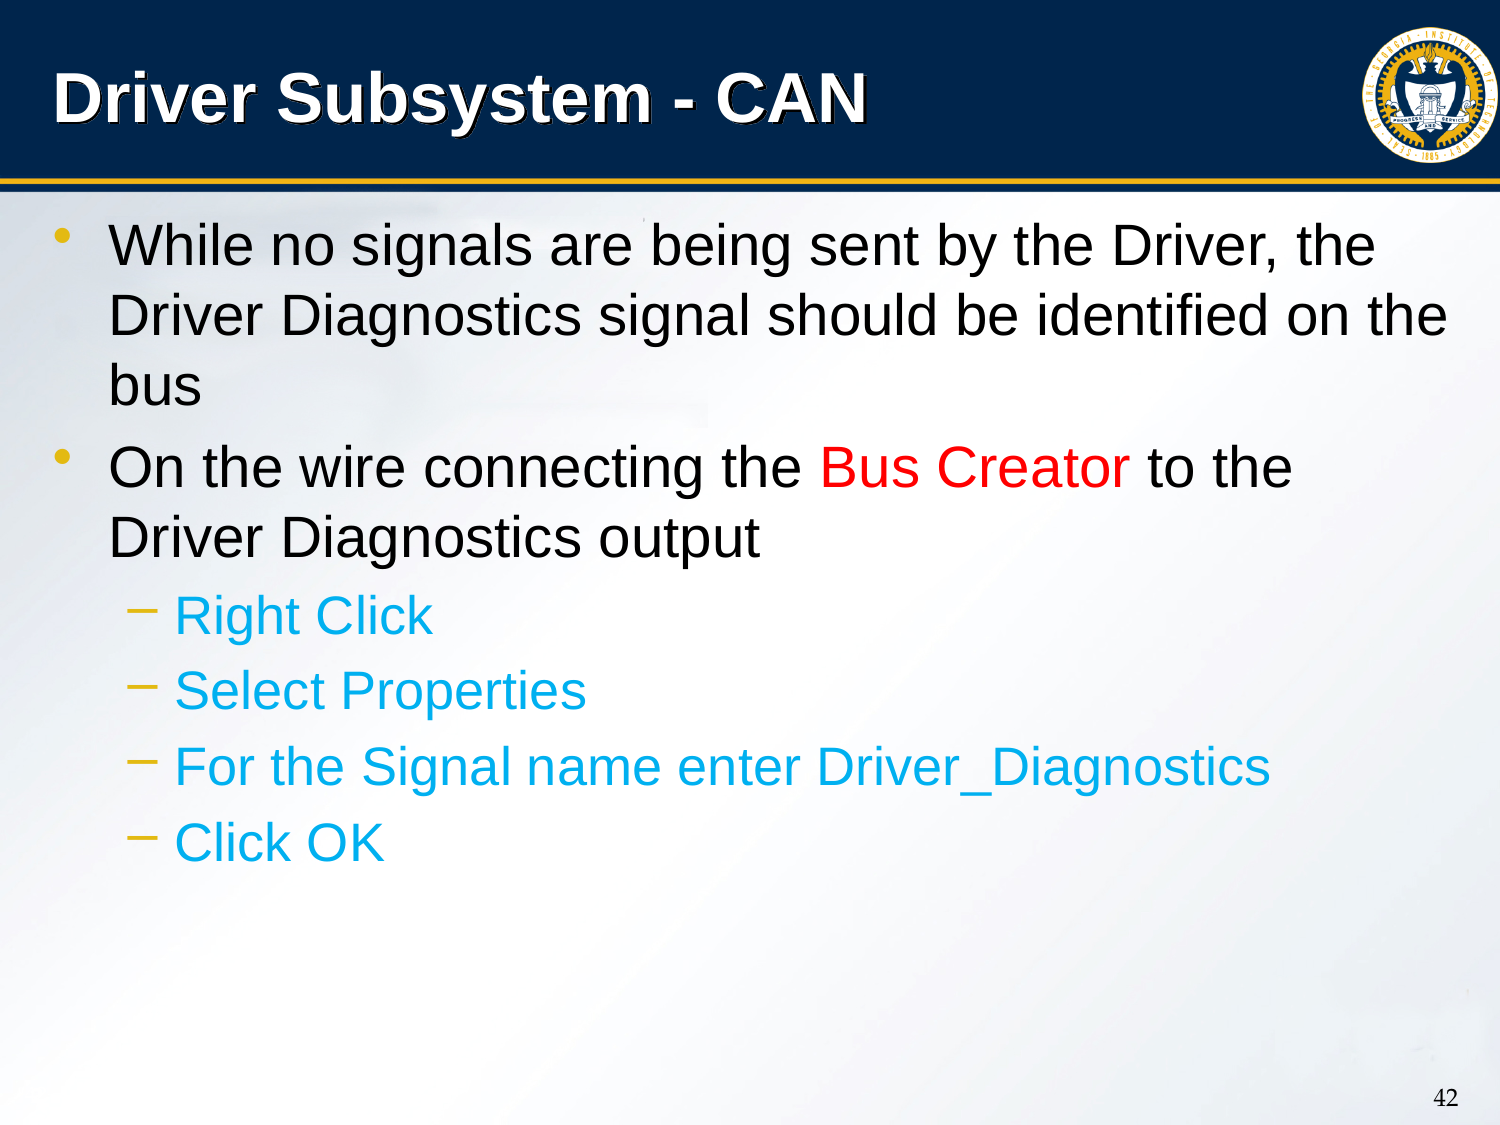

# Driver Subsystem - CAN

While no signals are being sent by the Driver, the Driver Diagnostics signal should be identified on the bus
On the wire connecting the Bus Creator to the Driver Diagnostics output
Right Click
Select Properties
For the Signal name enter Driver_Diagnostics
Click OK